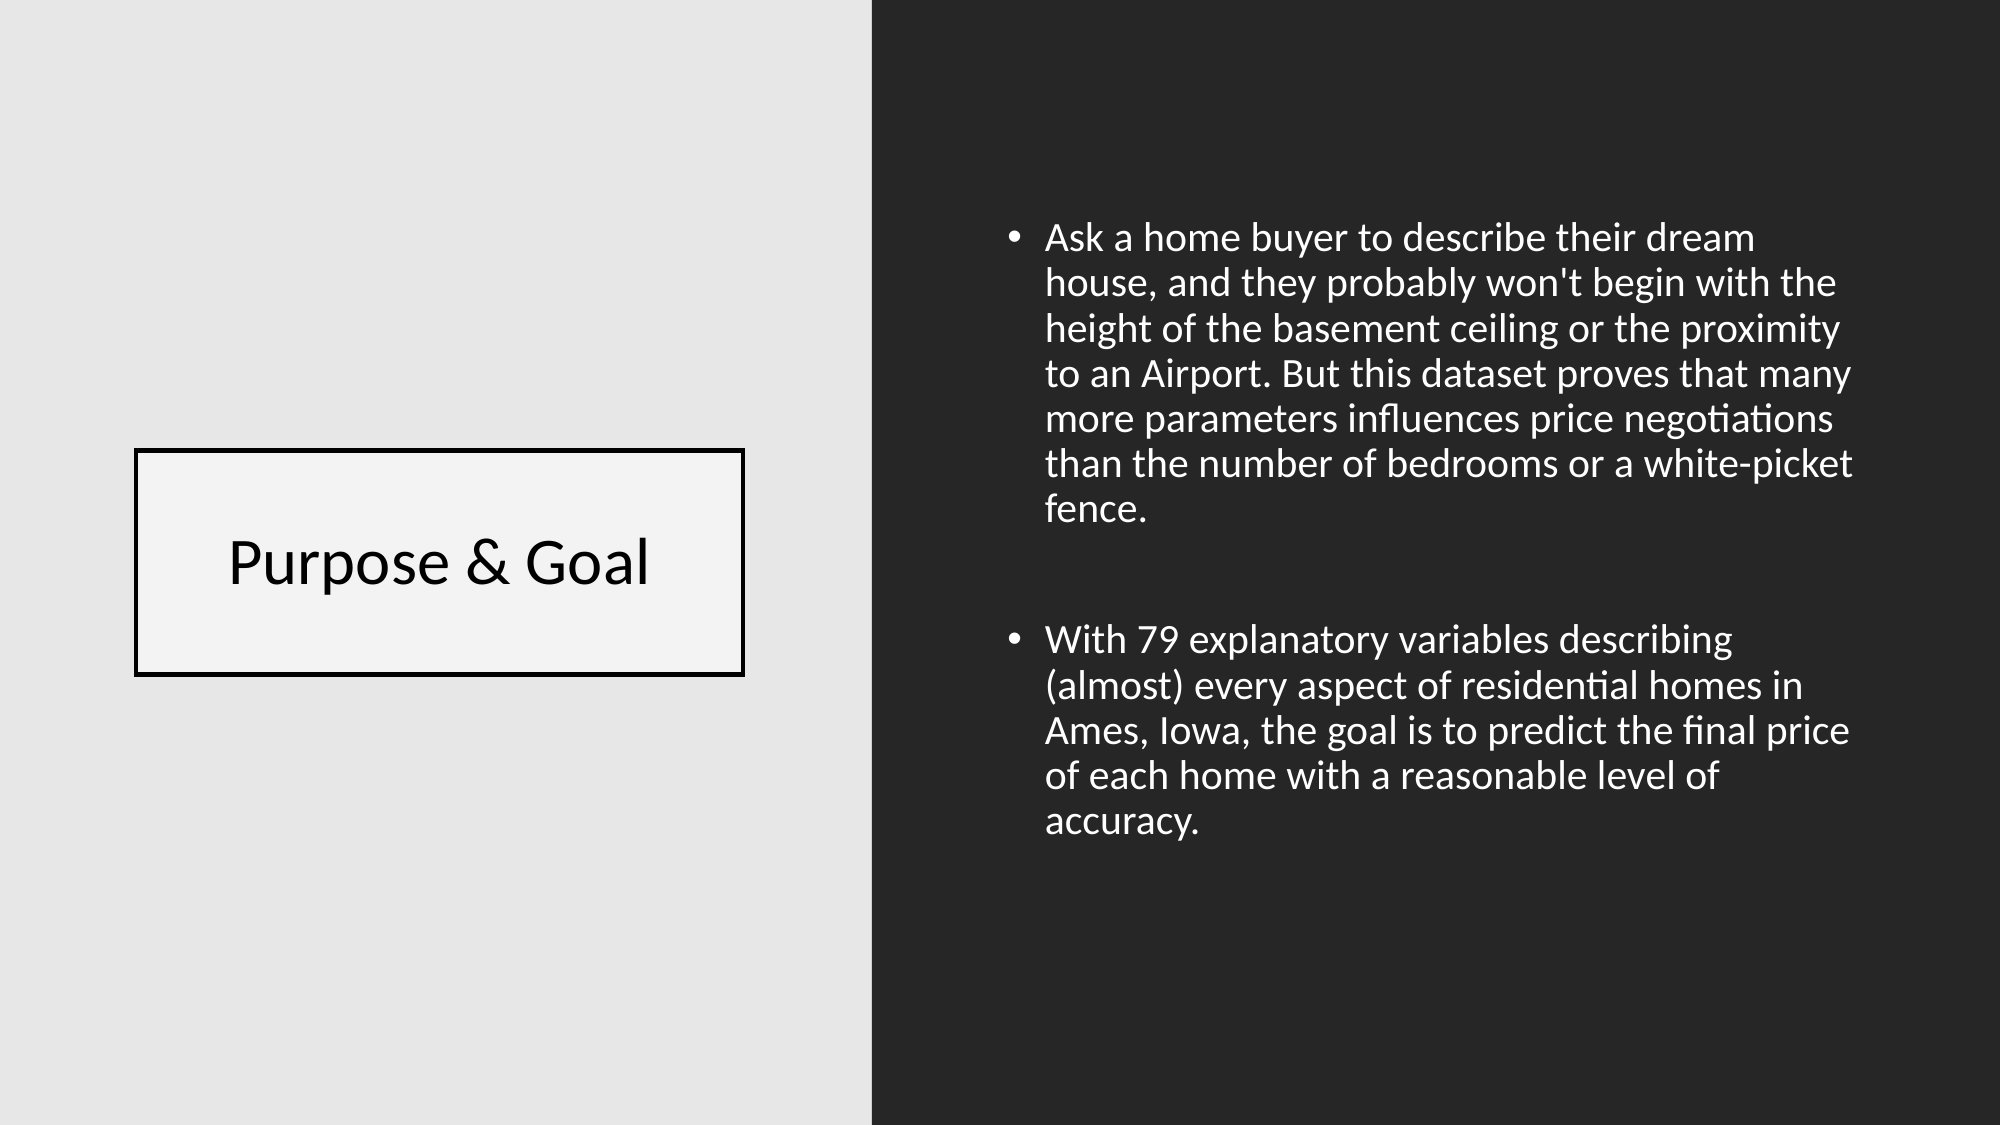

Ask a home buyer to describe their dream house, and they probably won't begin with the height of the basement ceiling or the proximity to an Airport. But this dataset proves that many more parameters influences price negotiations than the number of bedrooms or a white-picket fence.

With 79 explanatory variables describing (almost) every aspect of residential homes in Ames, Iowa, the goal is to predict the final price of each home with a reasonable level of accuracy.

# Purpose & Goal